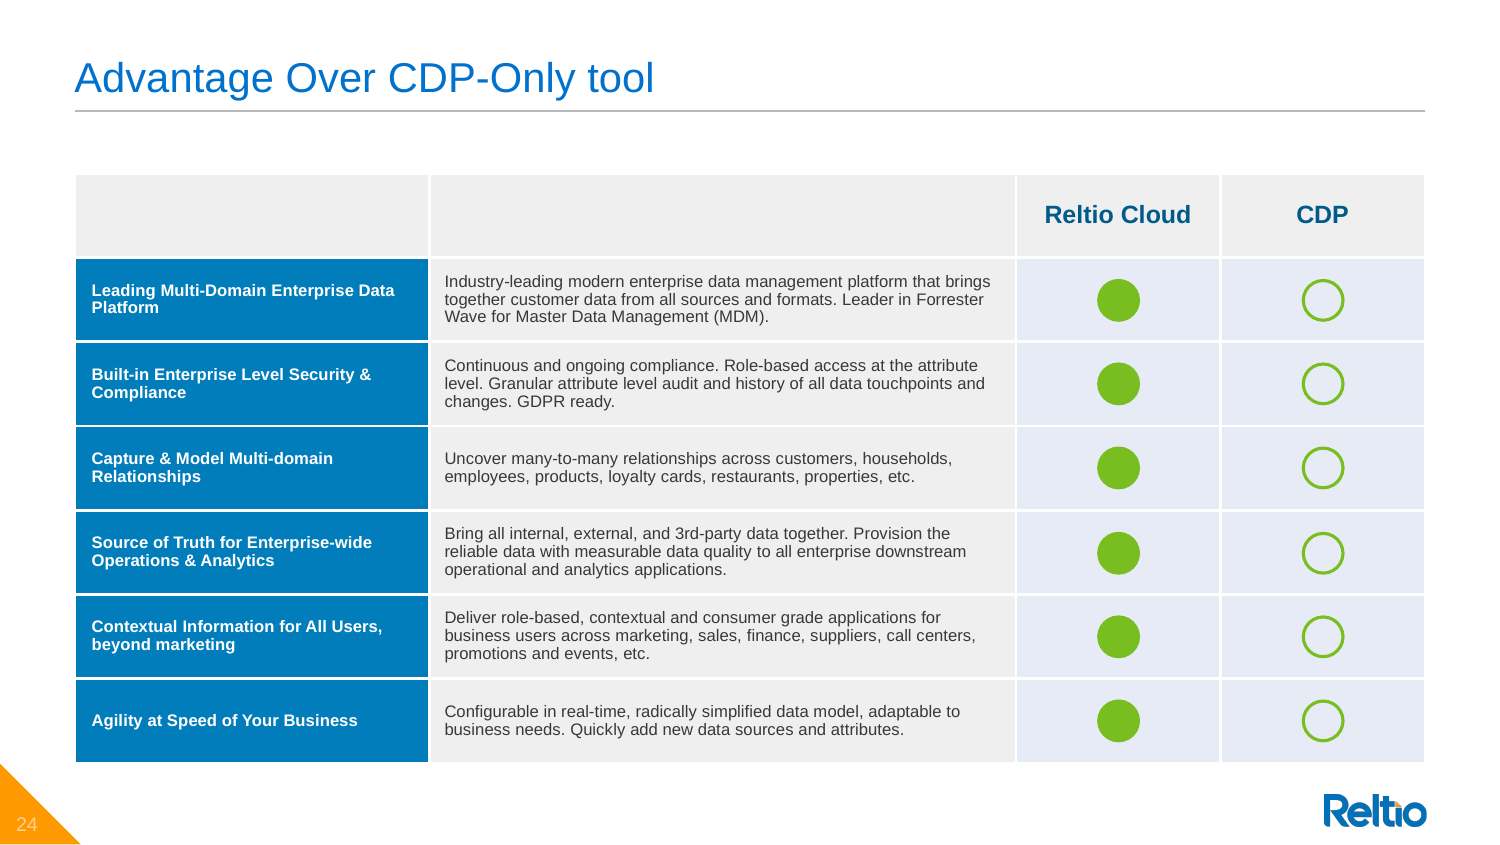

# Advantage Over CDP-Only tool
|  |  | Reltio Cloud | CDP |
| --- | --- | --- | --- |
| Leading Multi-Domain Enterprise Data Platform | Industry-leading modern enterprise data management platform that brings together customer data from all sources and formats. Leader in Forrester Wave for Master Data Management (MDM). |  |  |
| Built-in Enterprise Level Security & Compliance | Continuous and ongoing compliance. Role-based access at the attribute level. Granular attribute level audit and history of all data touchpoints and changes. GDPR ready. |  |  |
| Capture & Model Multi-domain Relationships | Uncover many-to-many relationships across customers, households, employees, products, loyalty cards, restaurants, properties, etc. |  |  |
| Source of Truth for Enterprise-wide Operations & Analytics | Bring all internal, external, and 3rd-party data together. Provision the reliable data with measurable data quality to all enterprise downstream operational and analytics applications. |  |  |
| Contextual Information for All Users, beyond marketing | Deliver role-based, contextual and consumer grade applications for business users across marketing, sales, finance, suppliers, call centers, promotions and events, etc. |  |  |
| Agility at Speed of Your Business | Configurable in real-time, radically simplified data model, adaptable to business needs. Quickly add new data sources and attributes. |  |  |